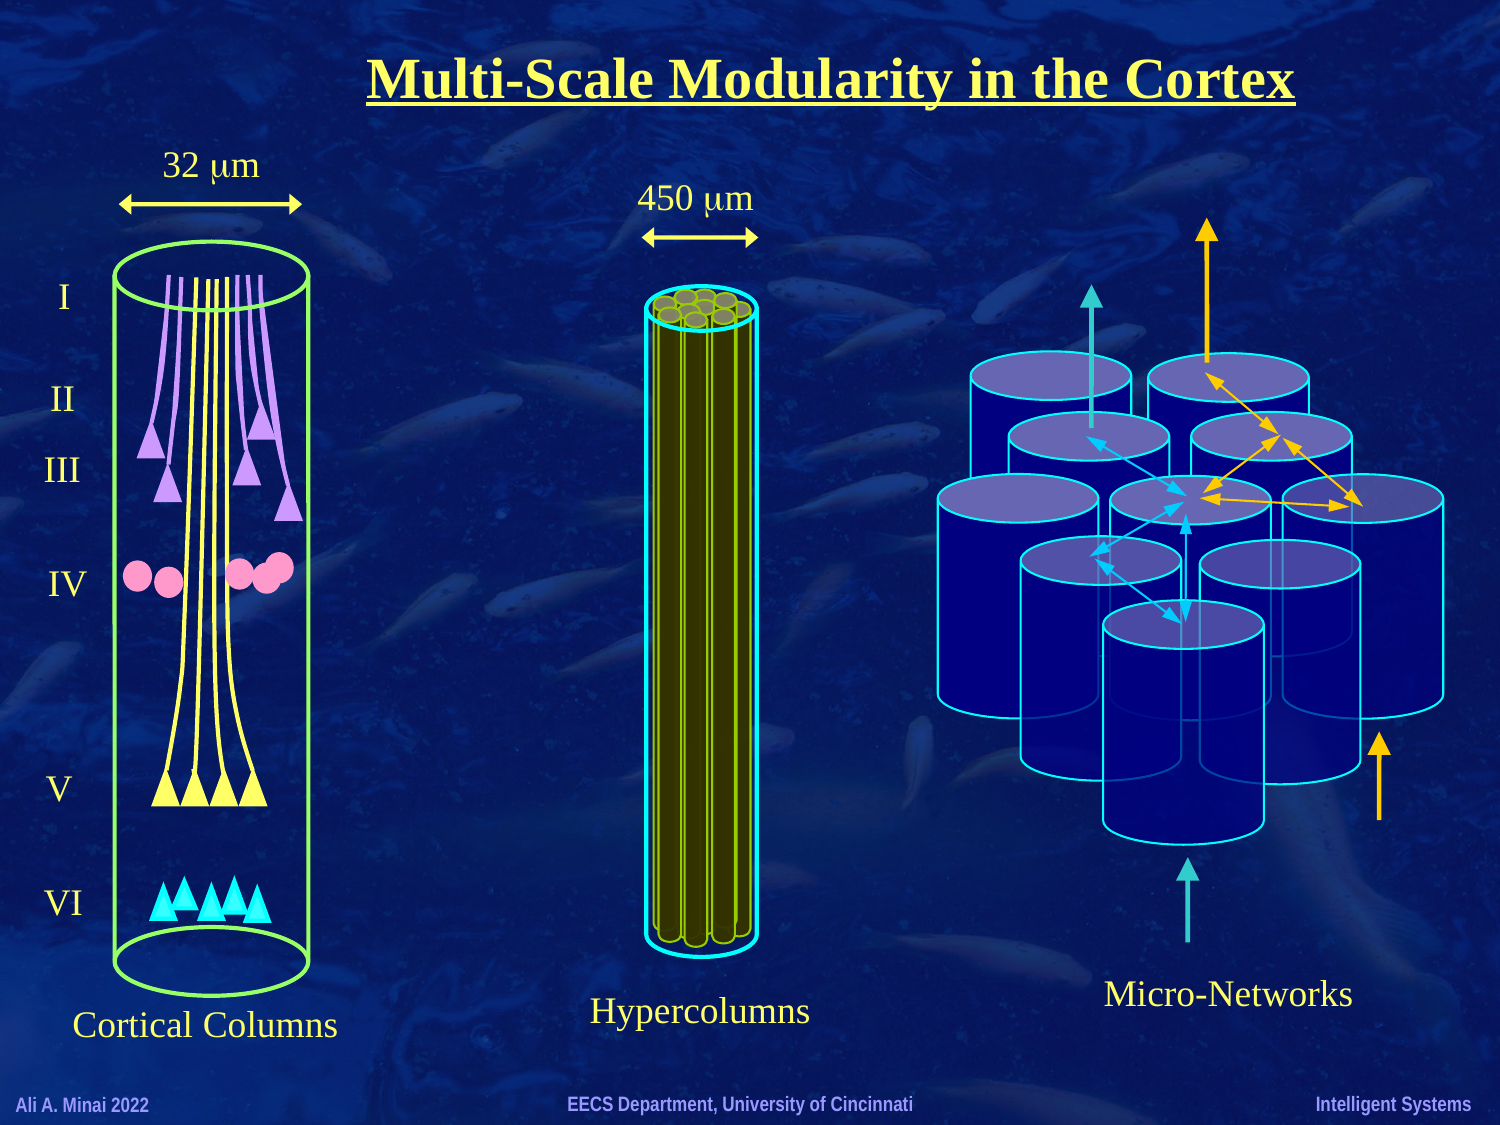

Multi-Scale Modularity in the Cortex
32 μm
450 μm

I

II

III

IV

V

VI

Micro-Networks
Hypercolumns
Cortical Columns